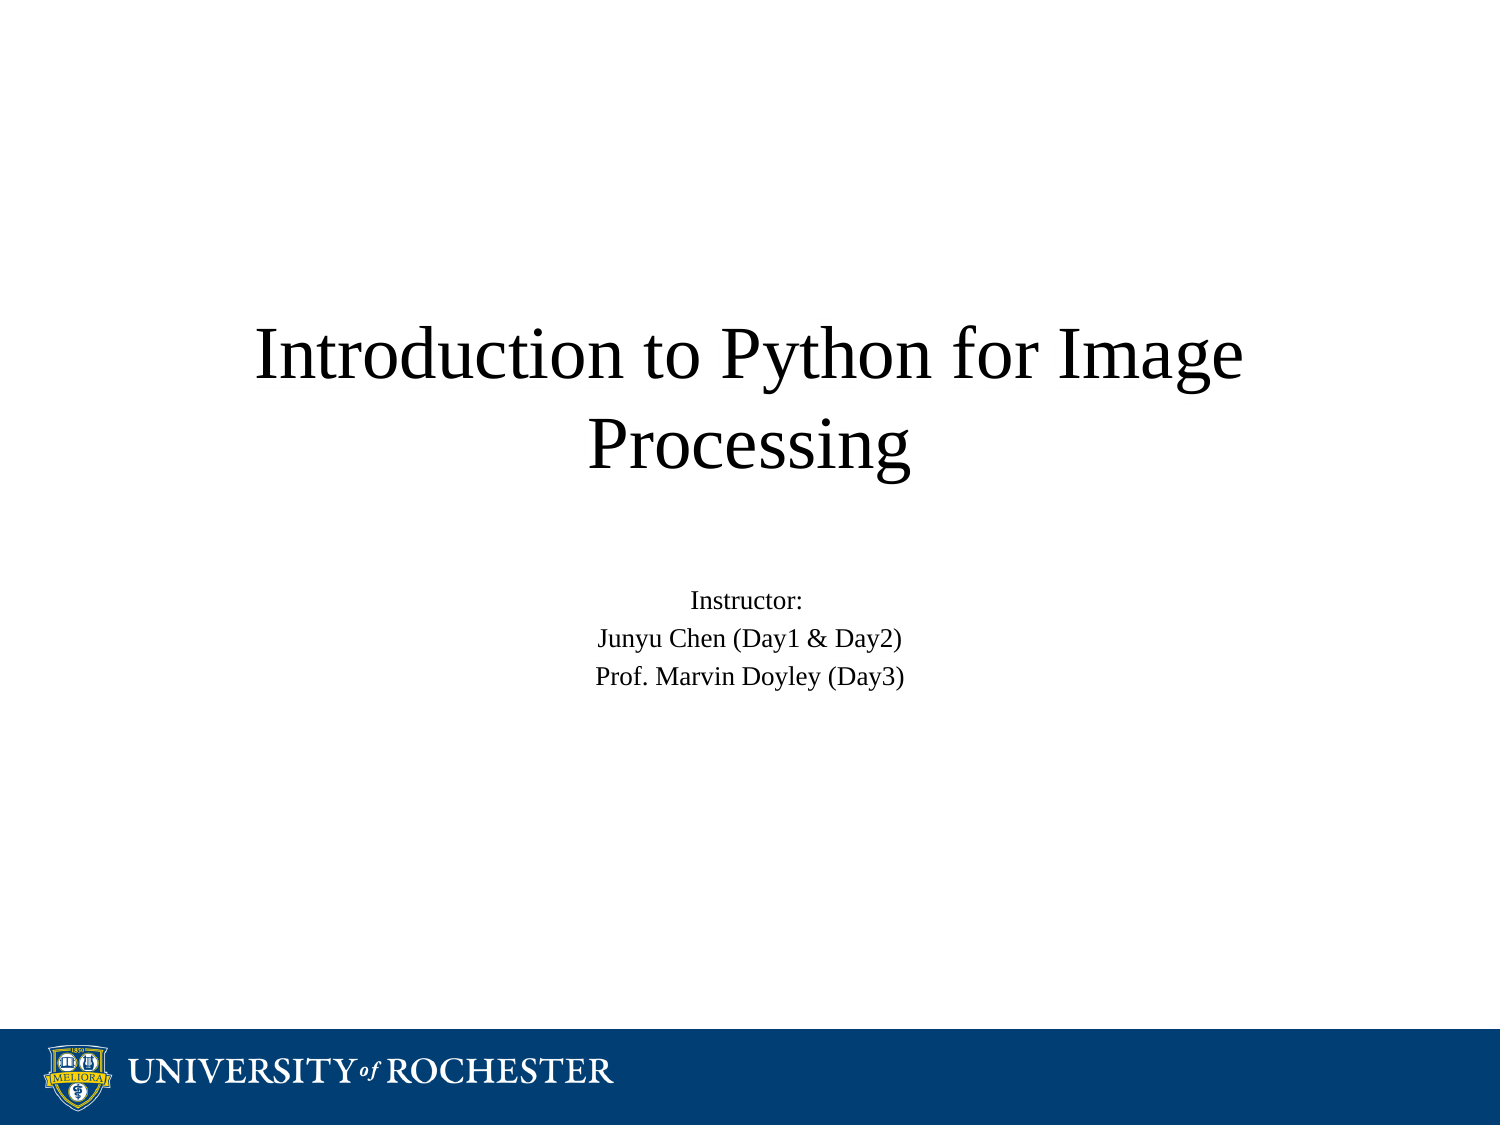

# Introduction to Python for Image Processing
Instructor:
Junyu Chen (Day1 & Day2)
Prof. Marvin Doyley (Day3)